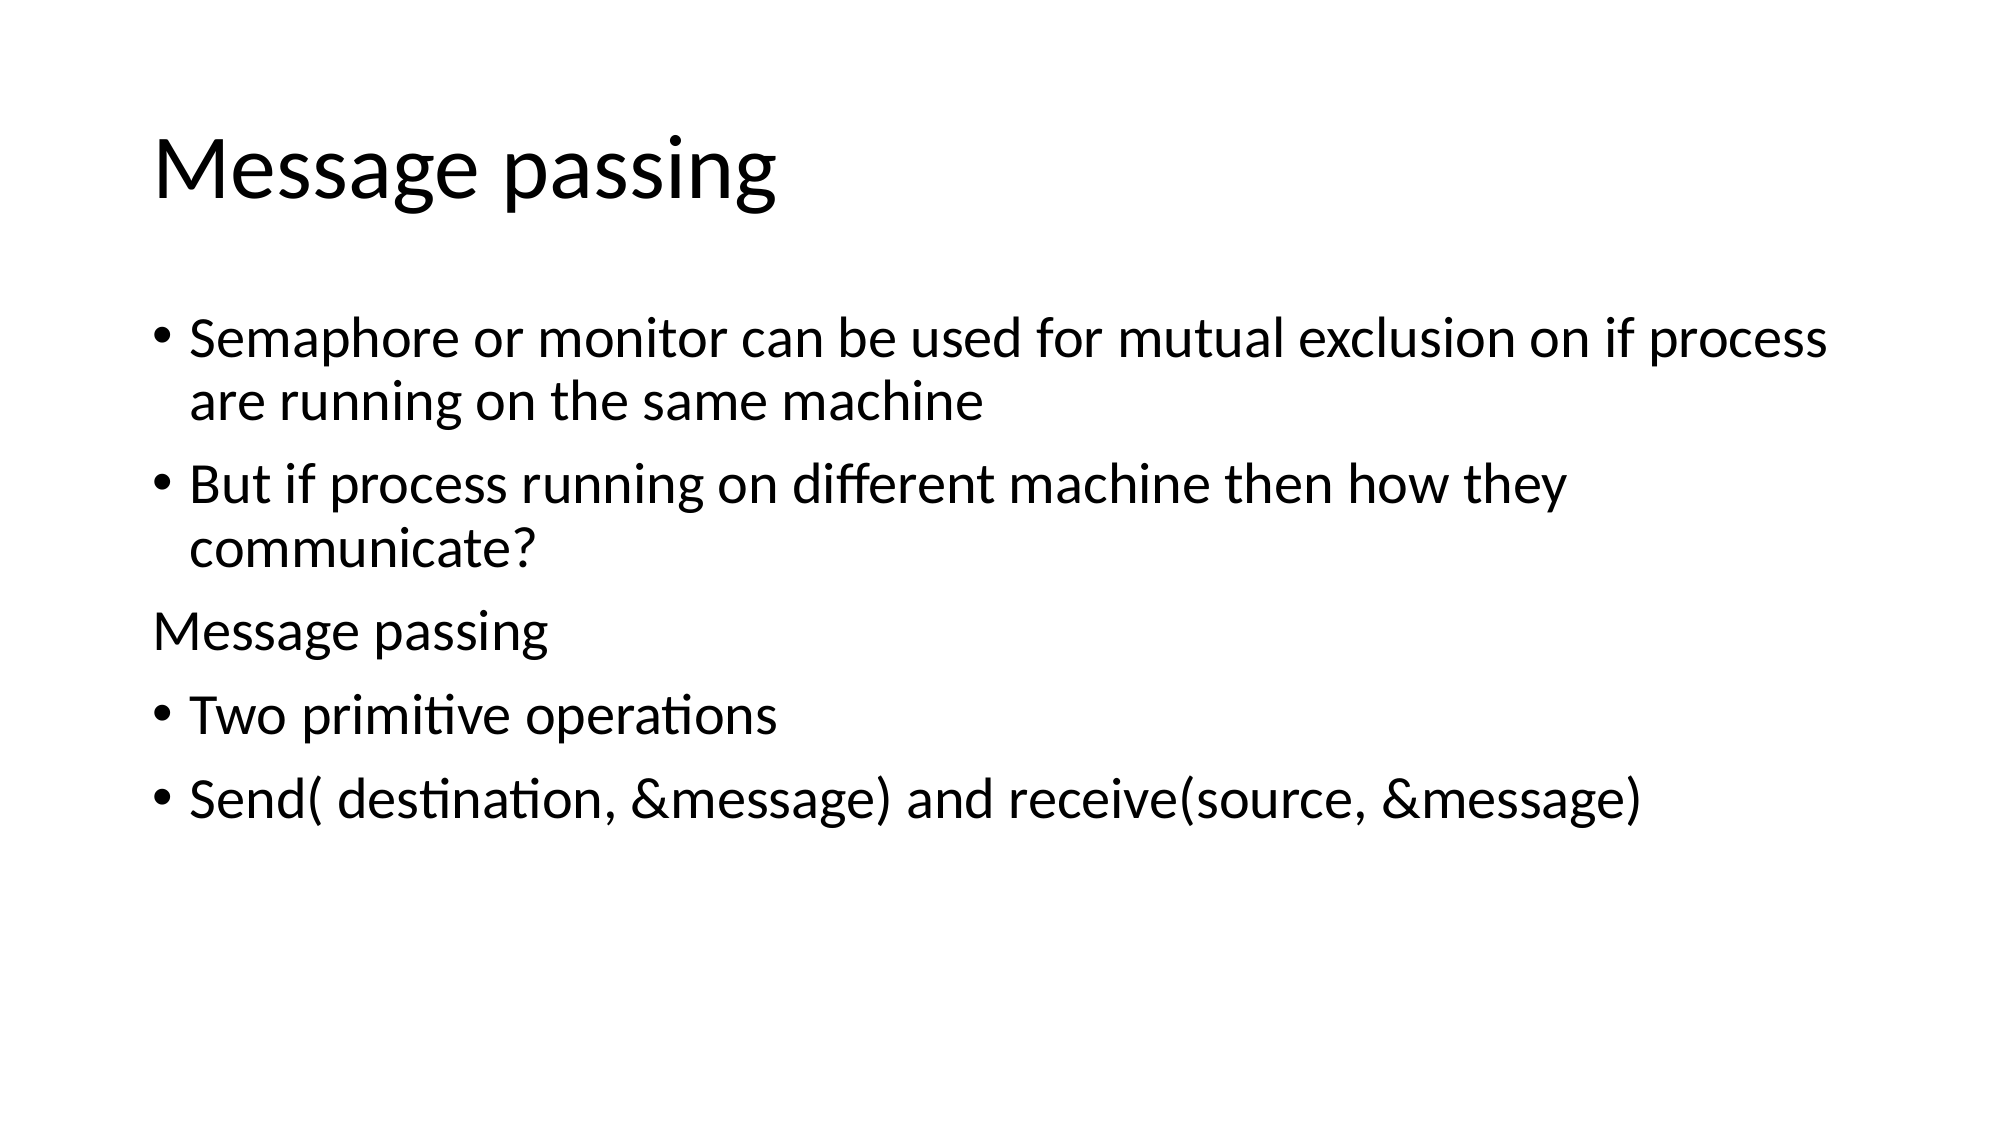

# Message passing
Semaphore or monitor can be used for mutual exclusion on if process are running on the same machine
But if process running on different machine then how they communicate?
Message passing
Two primitive operations
Send( destination, &message) and receive(source, &message)